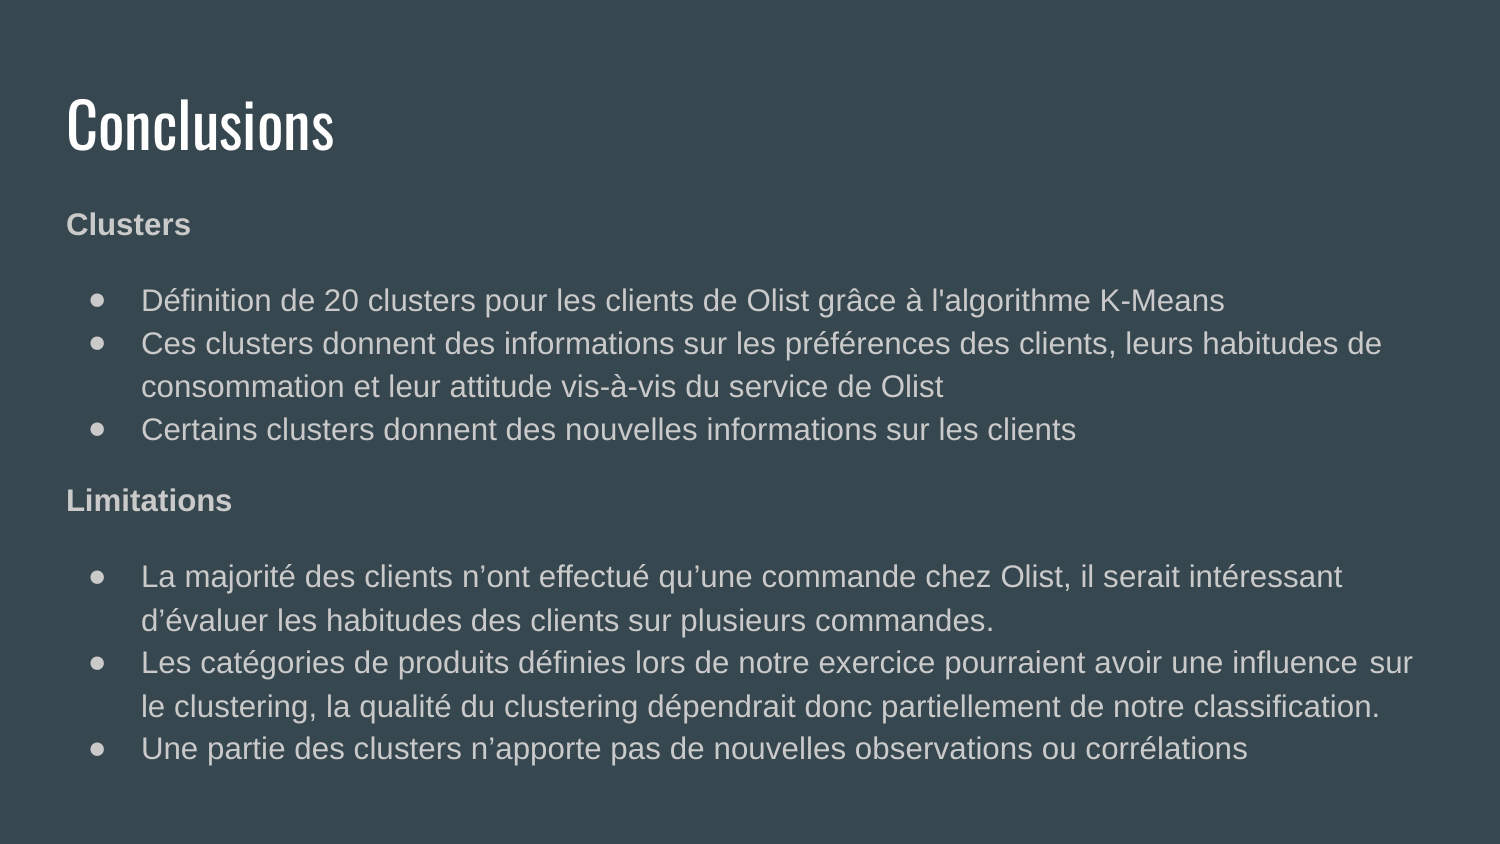

# Conclusions
Clusters
Définition de 20 clusters pour les clients de Olist grâce à l'algorithme K-Means
Ces clusters donnent des informations sur les préférences des clients, leurs habitudes de consommation et leur attitude vis-à-vis du service de Olist
Certains clusters donnent des nouvelles informations sur les clients
Limitations
La majorité des clients n’ont effectué qu’une commande chez Olist, il serait intéressant d’évaluer les habitudes des clients sur plusieurs commandes.
Les catégories de produits définies lors de notre exercice pourraient avoir une influence sur le clustering, la qualité du clustering dépendrait donc partiellement de notre classification.
Une partie des clusters n’apporte pas de nouvelles observations ou corrélations